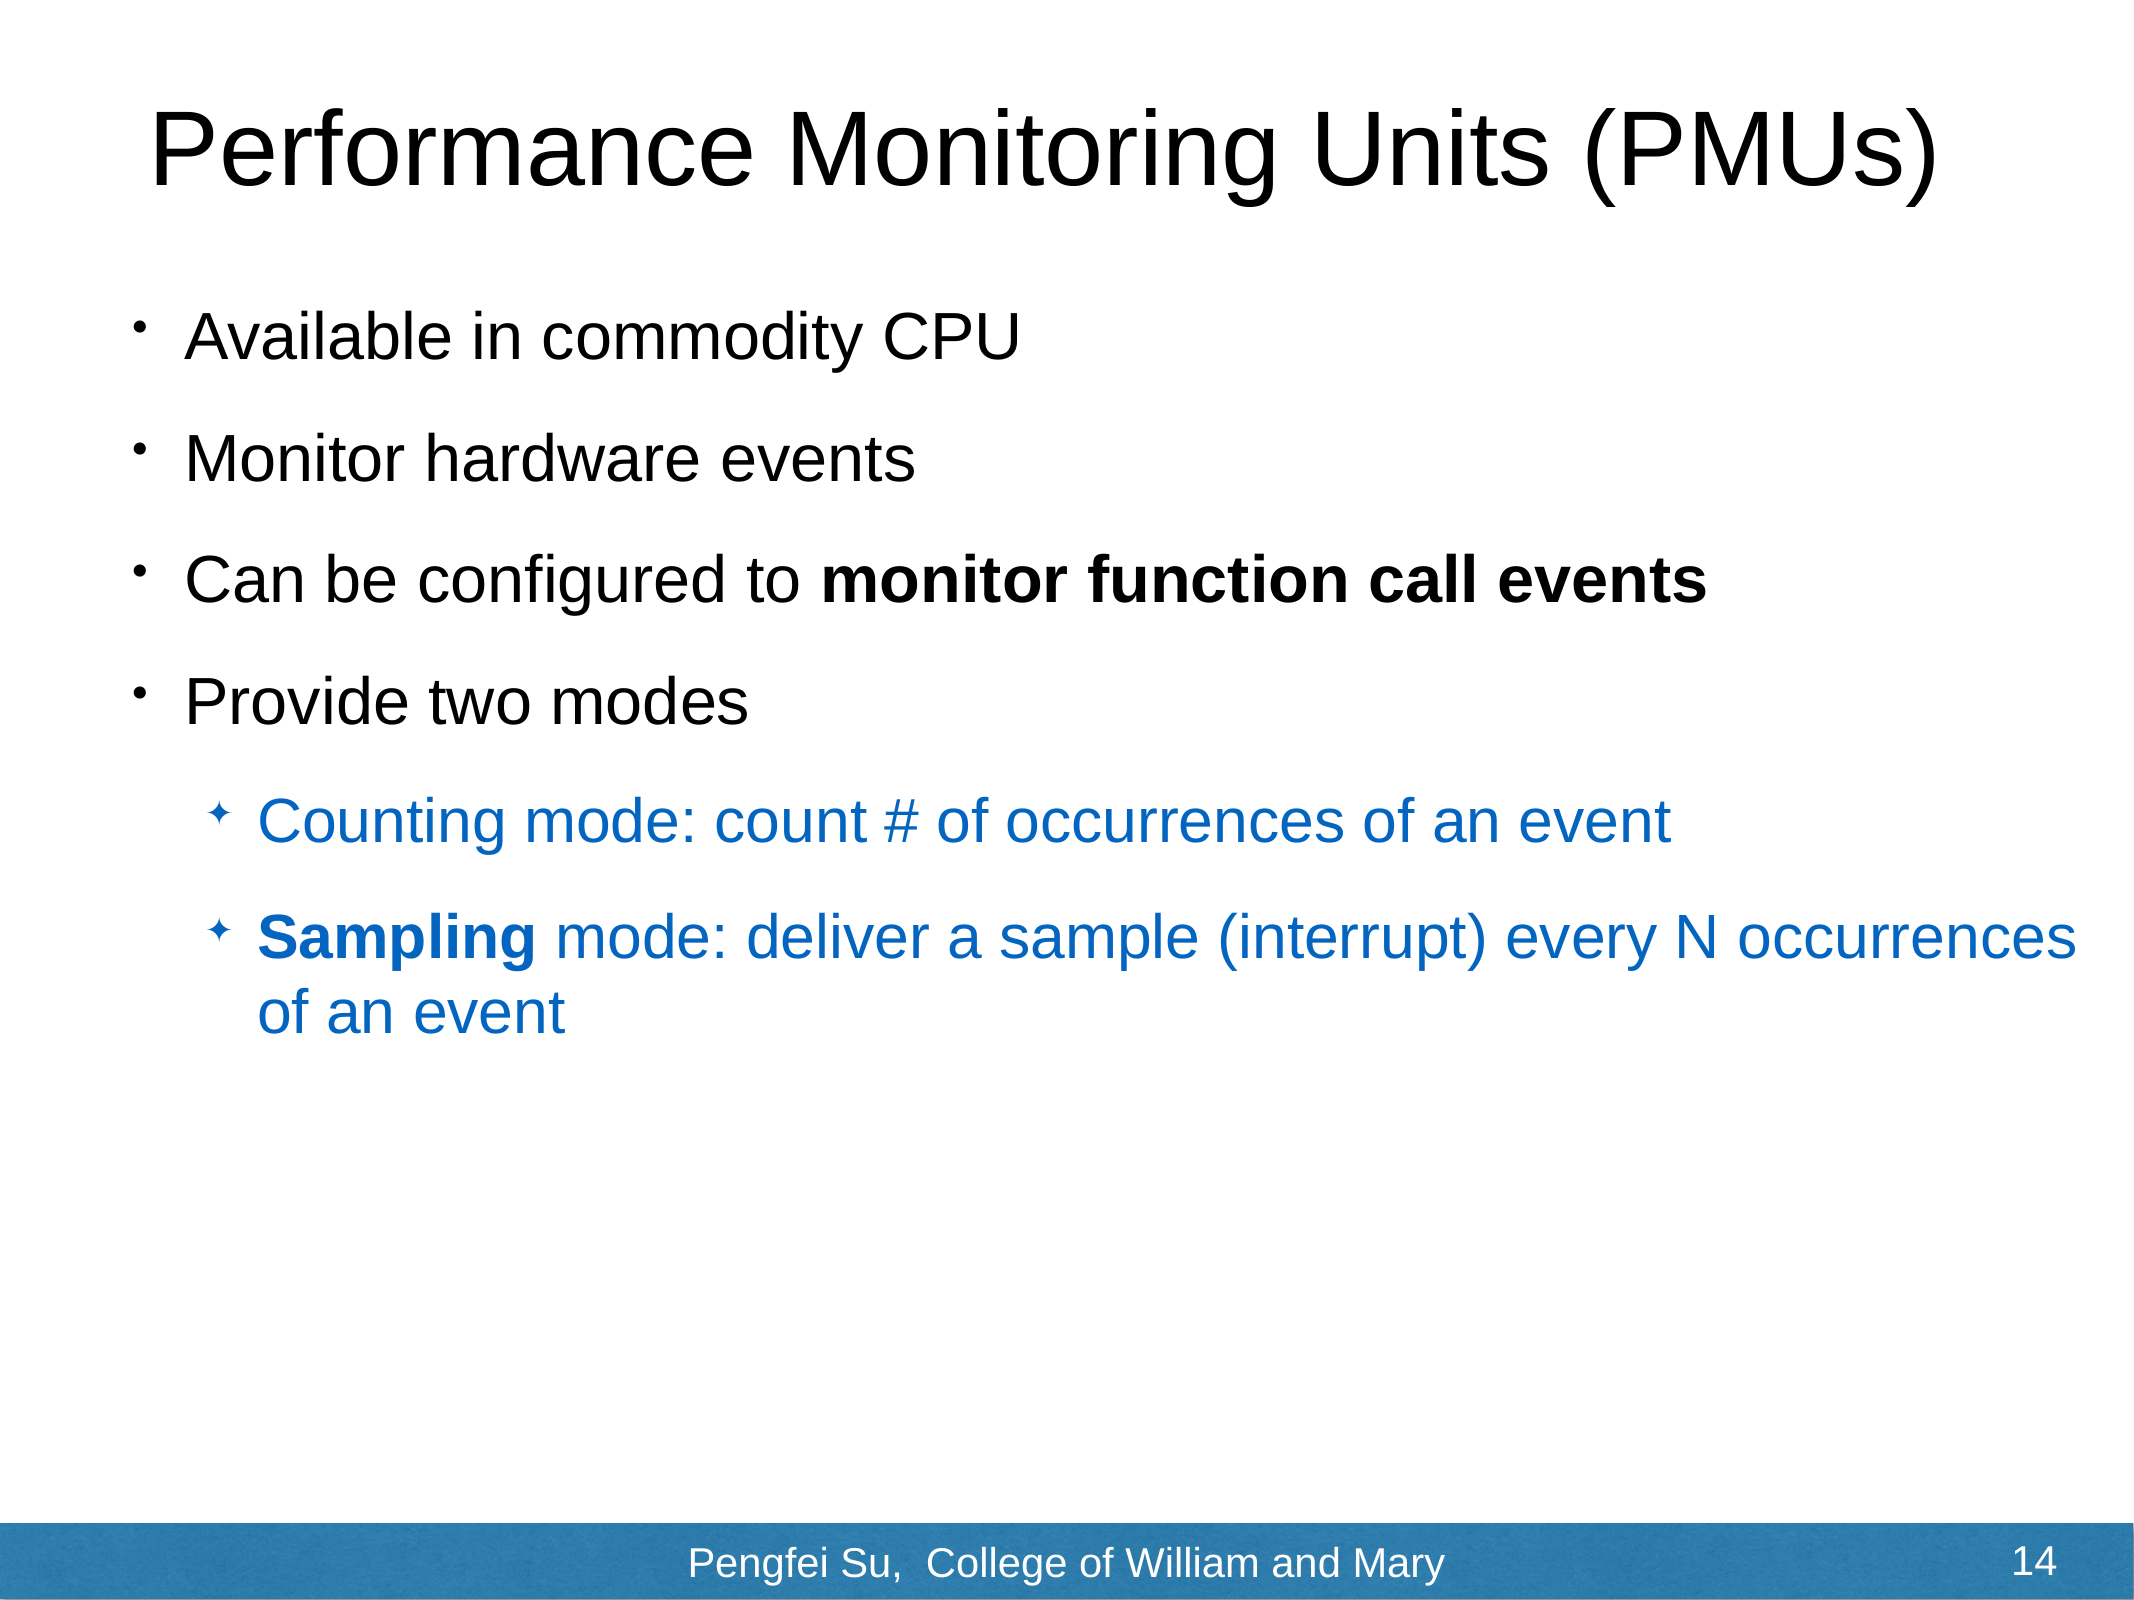

# Performance Monitoring Units (PMUs)
Available in commodity CPU
Monitor hardware events
Can be configured to monitor function call events
Provide two modes
Counting mode: count # of occurrences of an event
Sampling mode: deliver a sample (interrupt) every N occurrences of an event

14